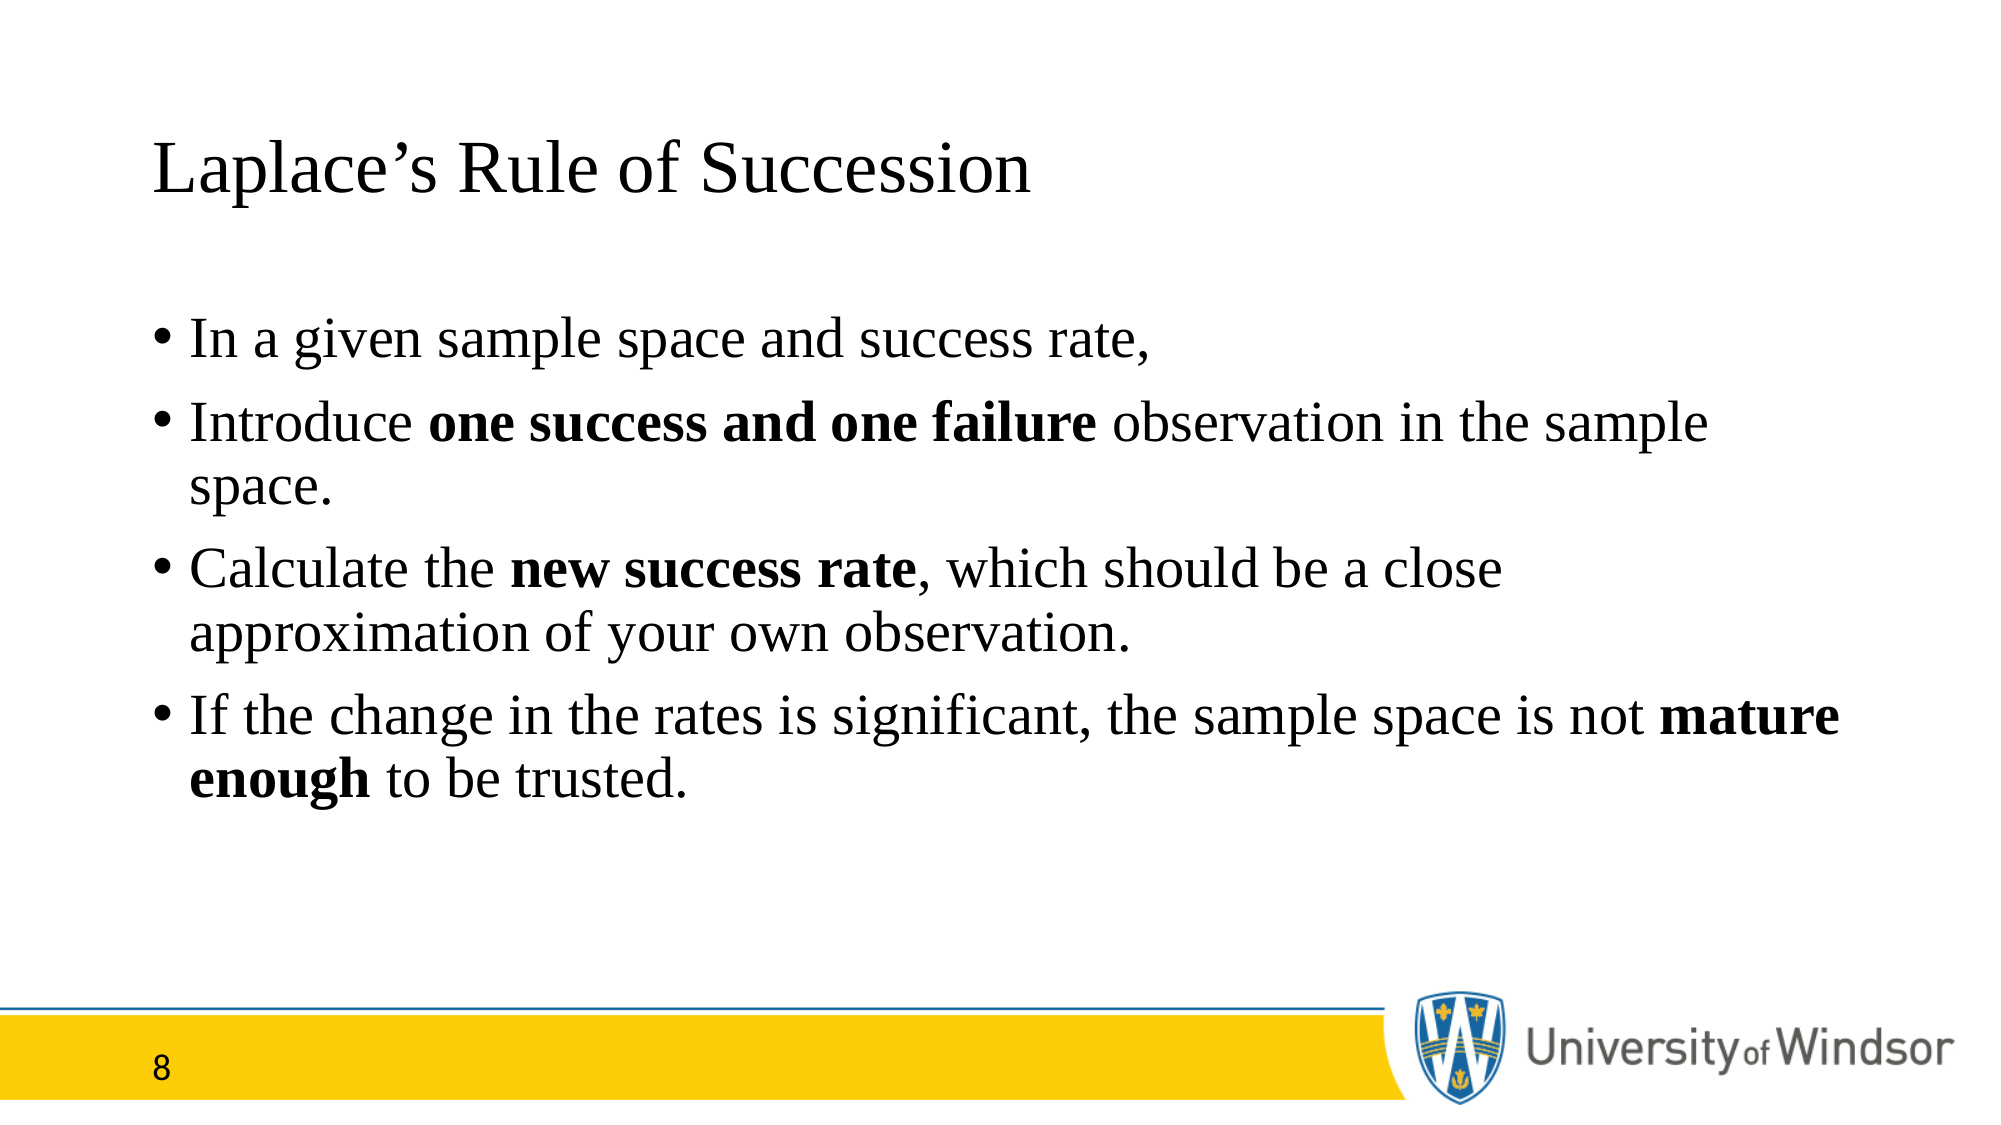

# Laplace’s Rule of Succession
In a given sample space and success rate,
Introduce one success and one failure observation in the sample space.
Calculate the new success rate, which should be a close approximation of your own observation.
If the change in the rates is significant, the sample space is not mature enough to be trusted.
8